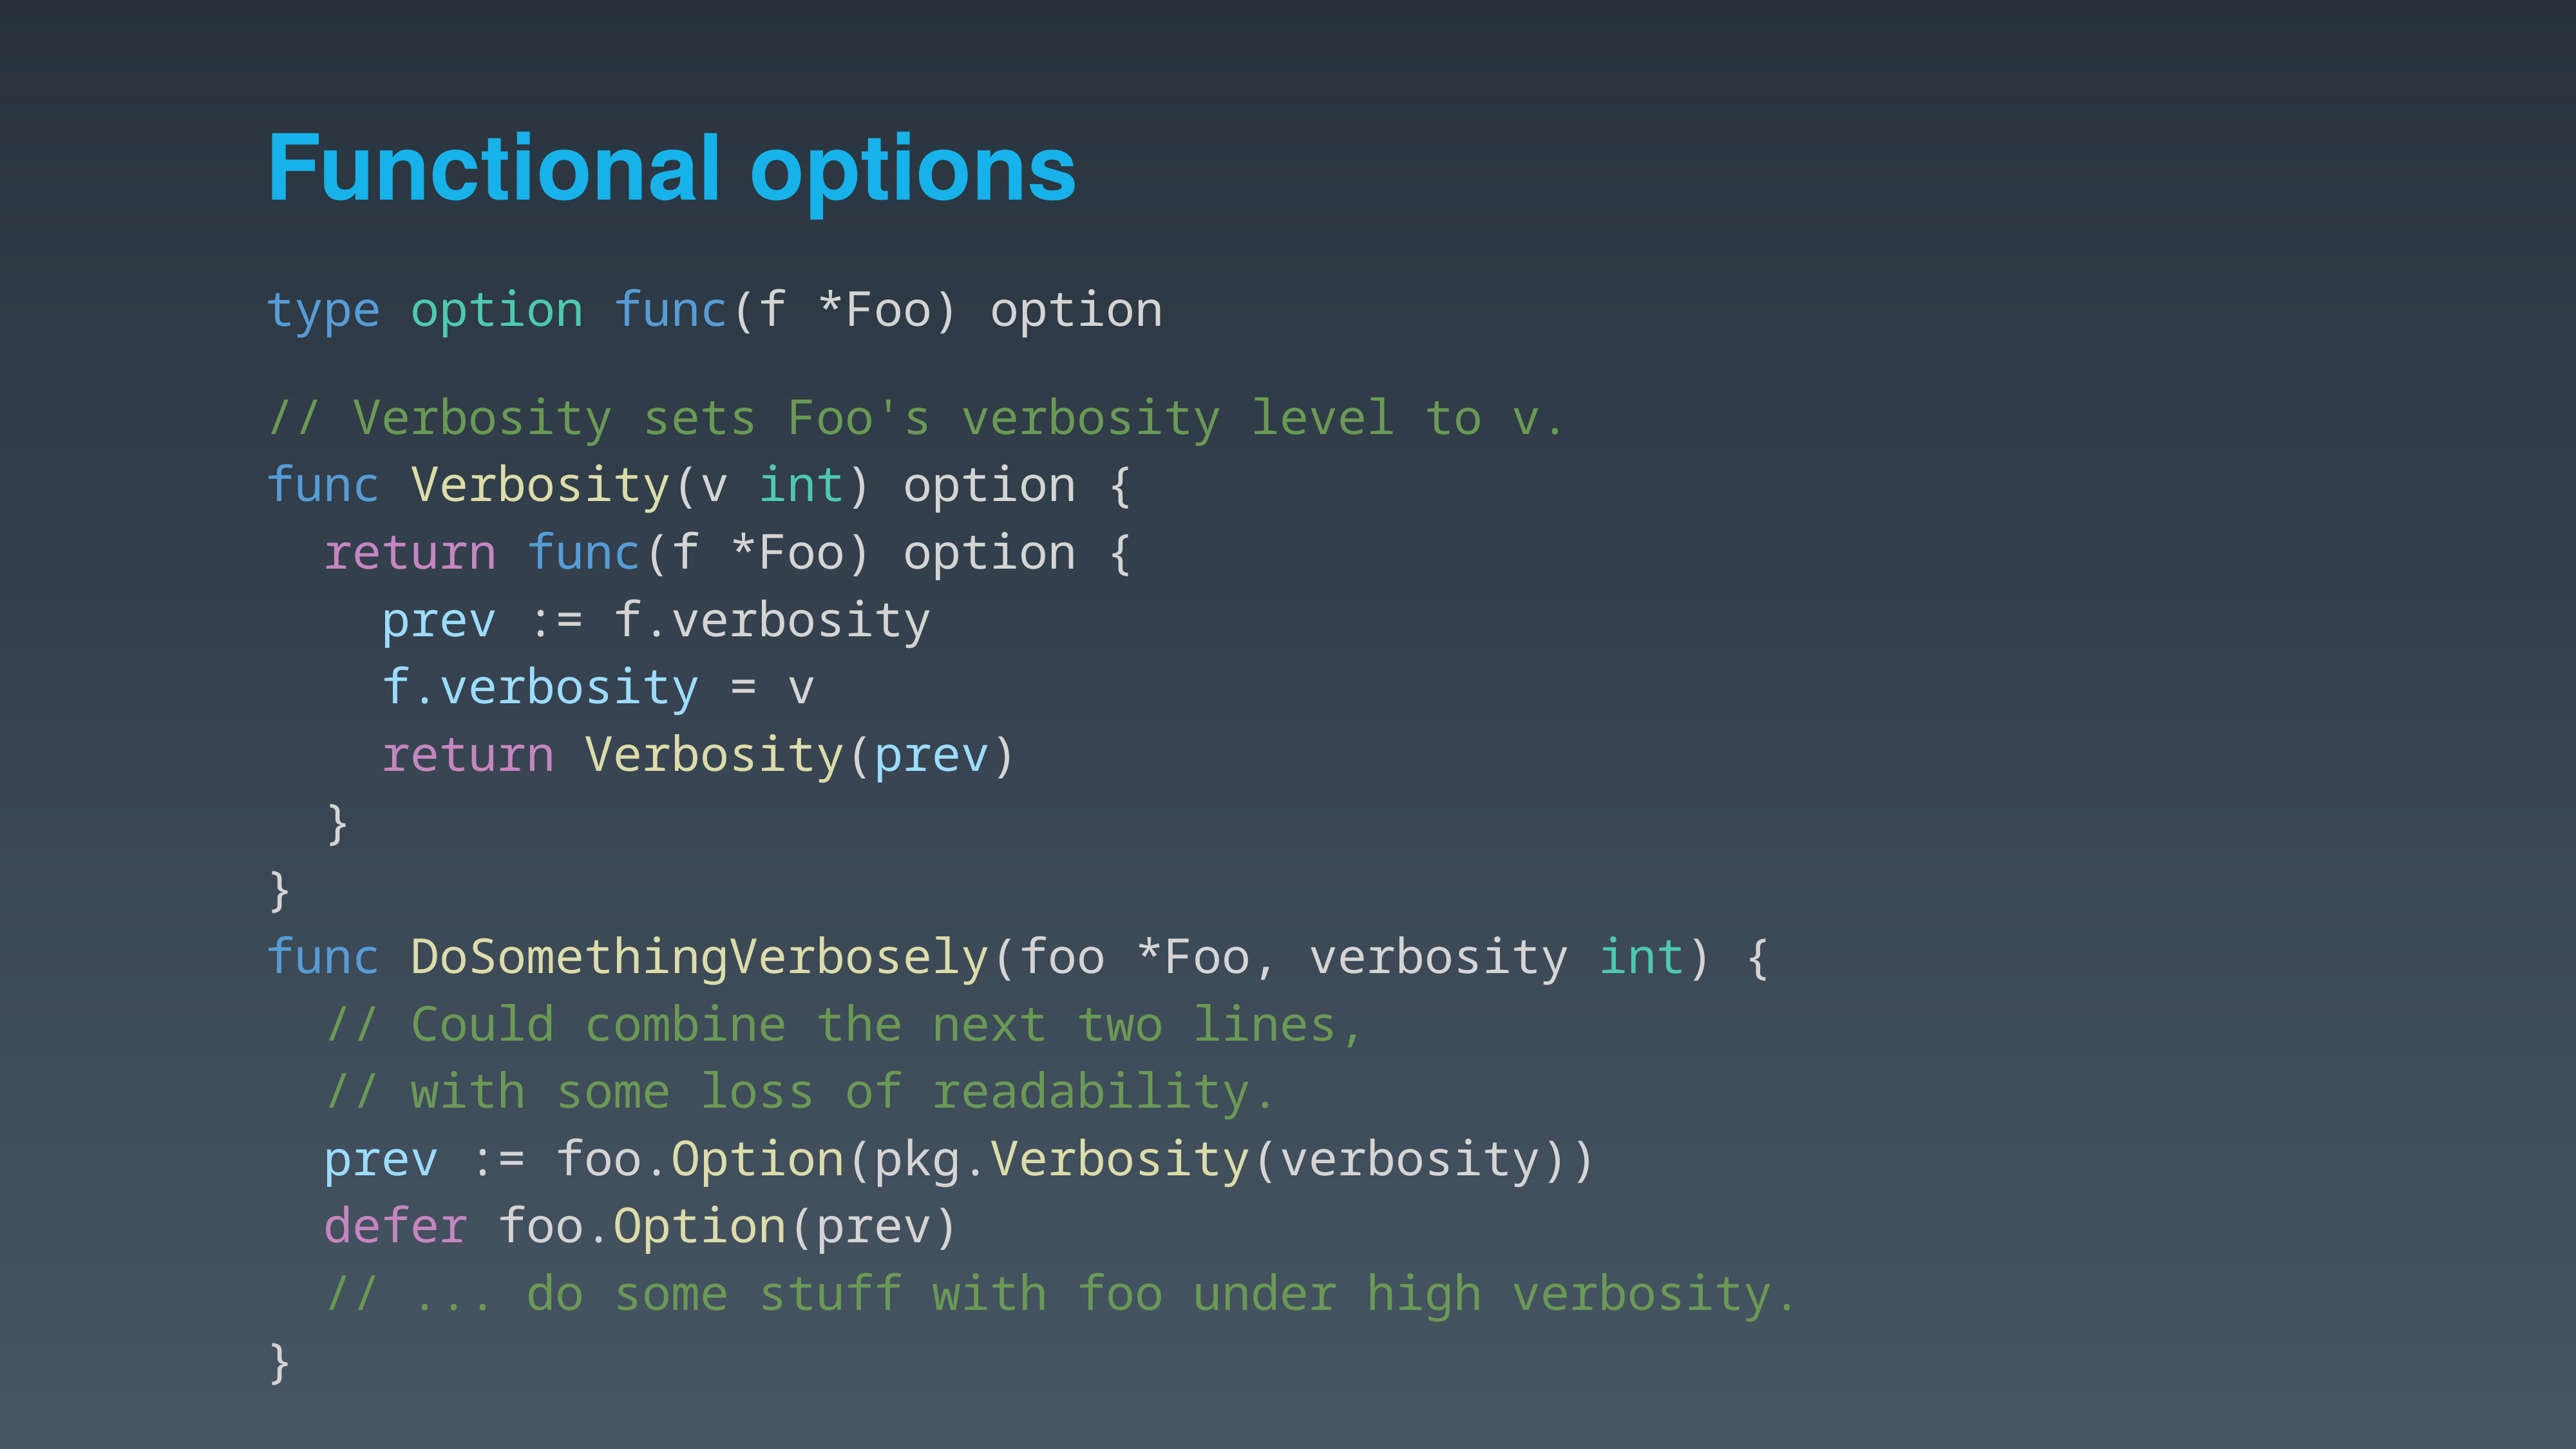

# Functional options
type option func(f *Foo) option
// Verbosity sets Foo's verbosity level to v.
func Verbosity(v int) option {
  return func(f *Foo) option {
    prev := f.verbosity
    f.verbosity = v
    return Verbosity(prev)
  }
}
func DoSomethingVerbosely(foo *Foo, verbosity int) {
  // Could combine the next two lines,
  // with some loss of readability.
  prev := foo.Option(pkg.Verbosity(verbosity))
  defer foo.Option(prev)
  // ... do some stuff with foo under high verbosity.
}